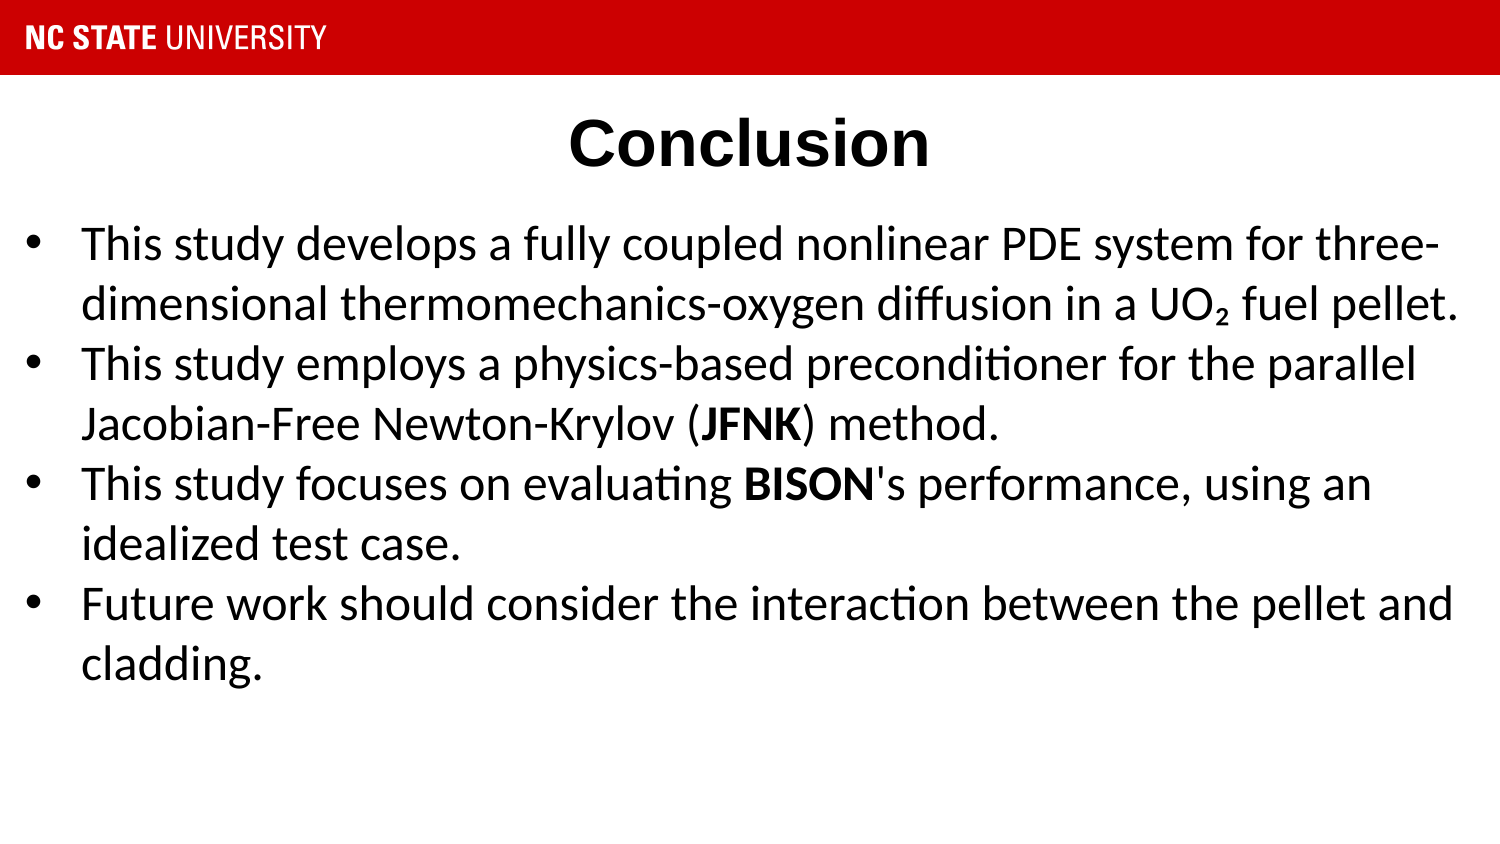

# Conclusion
This study develops a fully coupled nonlinear PDE system for three-dimensional thermomechanics-oxygen diffusion in a UO₂ fuel pellet.
This study employs a physics-based preconditioner for the parallel Jacobian-Free Newton-Krylov (JFNK) method.
This study focuses on evaluating BISON's performance, using an idealized test case.
Future work should consider the interaction between the pellet and cladding.